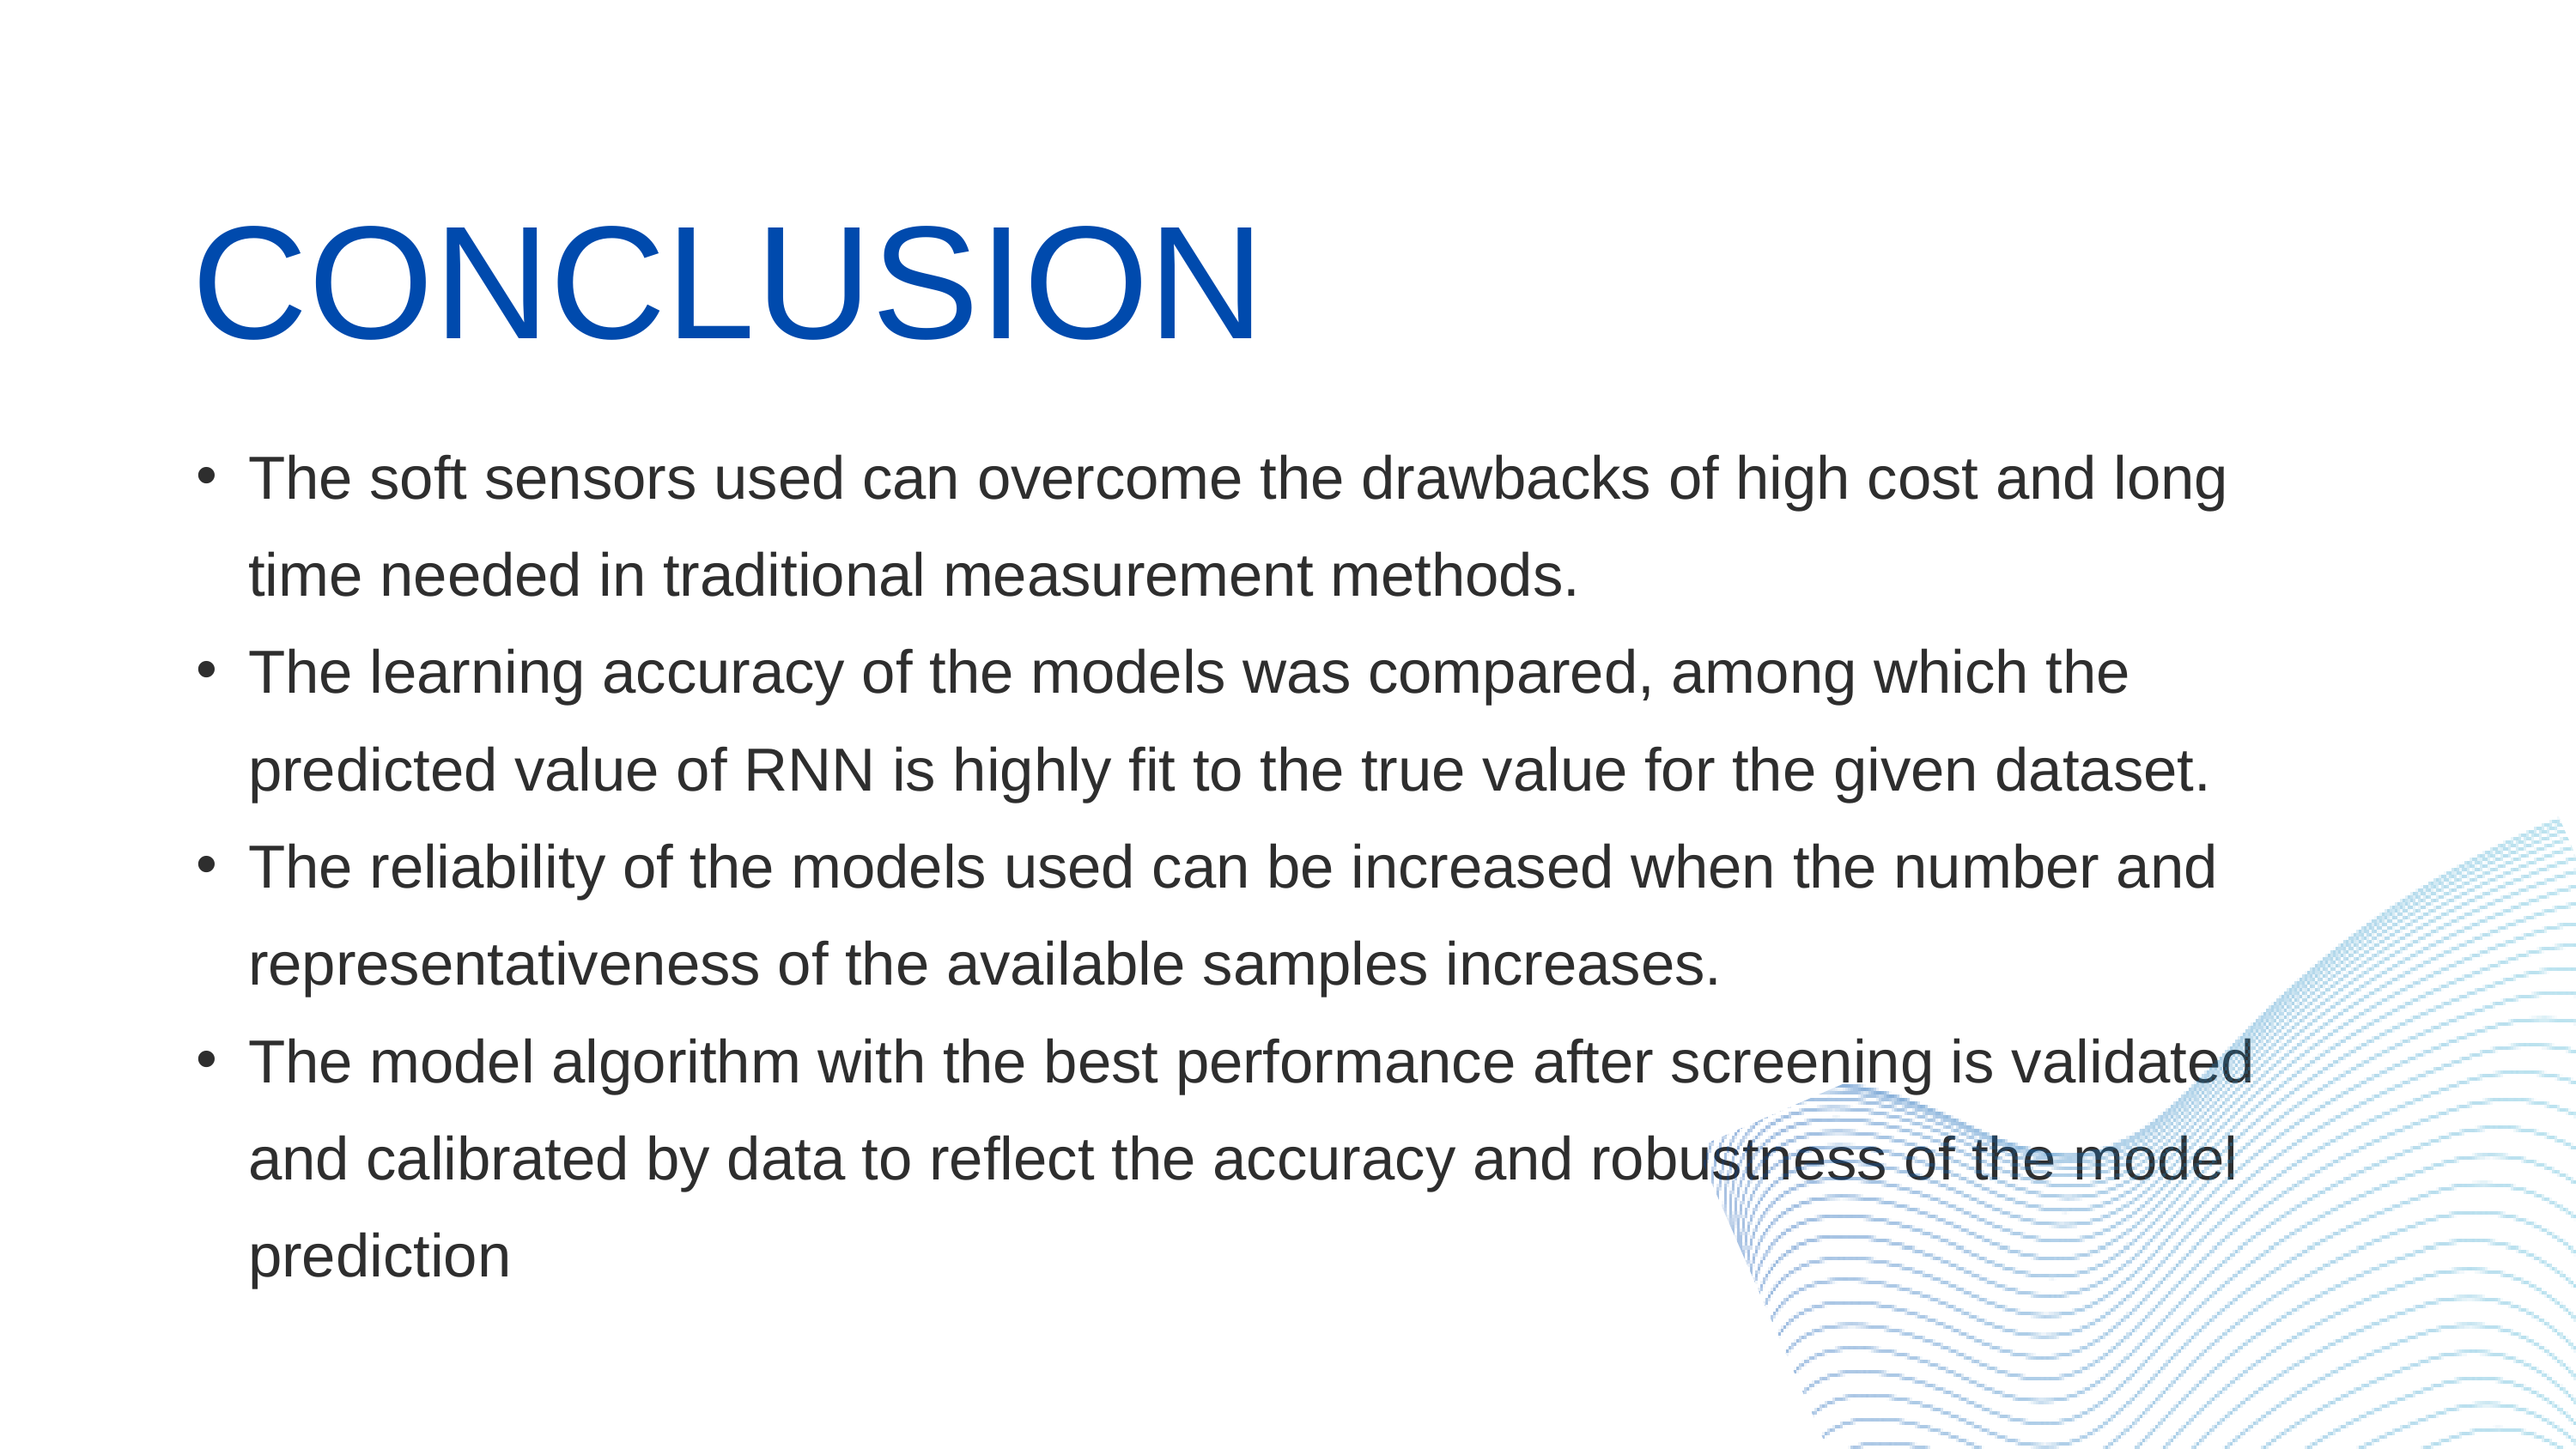

CONCLUSION
The soft sensors used can overcome the drawbacks of high cost and long time needed in traditional measurement methods.
The learning accuracy of the models was compared, among which the predicted value of RNN is highly fit to the true value for the given dataset.
The reliability of the models used can be increased when the number and representativeness of the available samples increases.
The model algorithm with the best performance after screening is validated and calibrated by data to reflect the accuracy and robustness of the model prediction